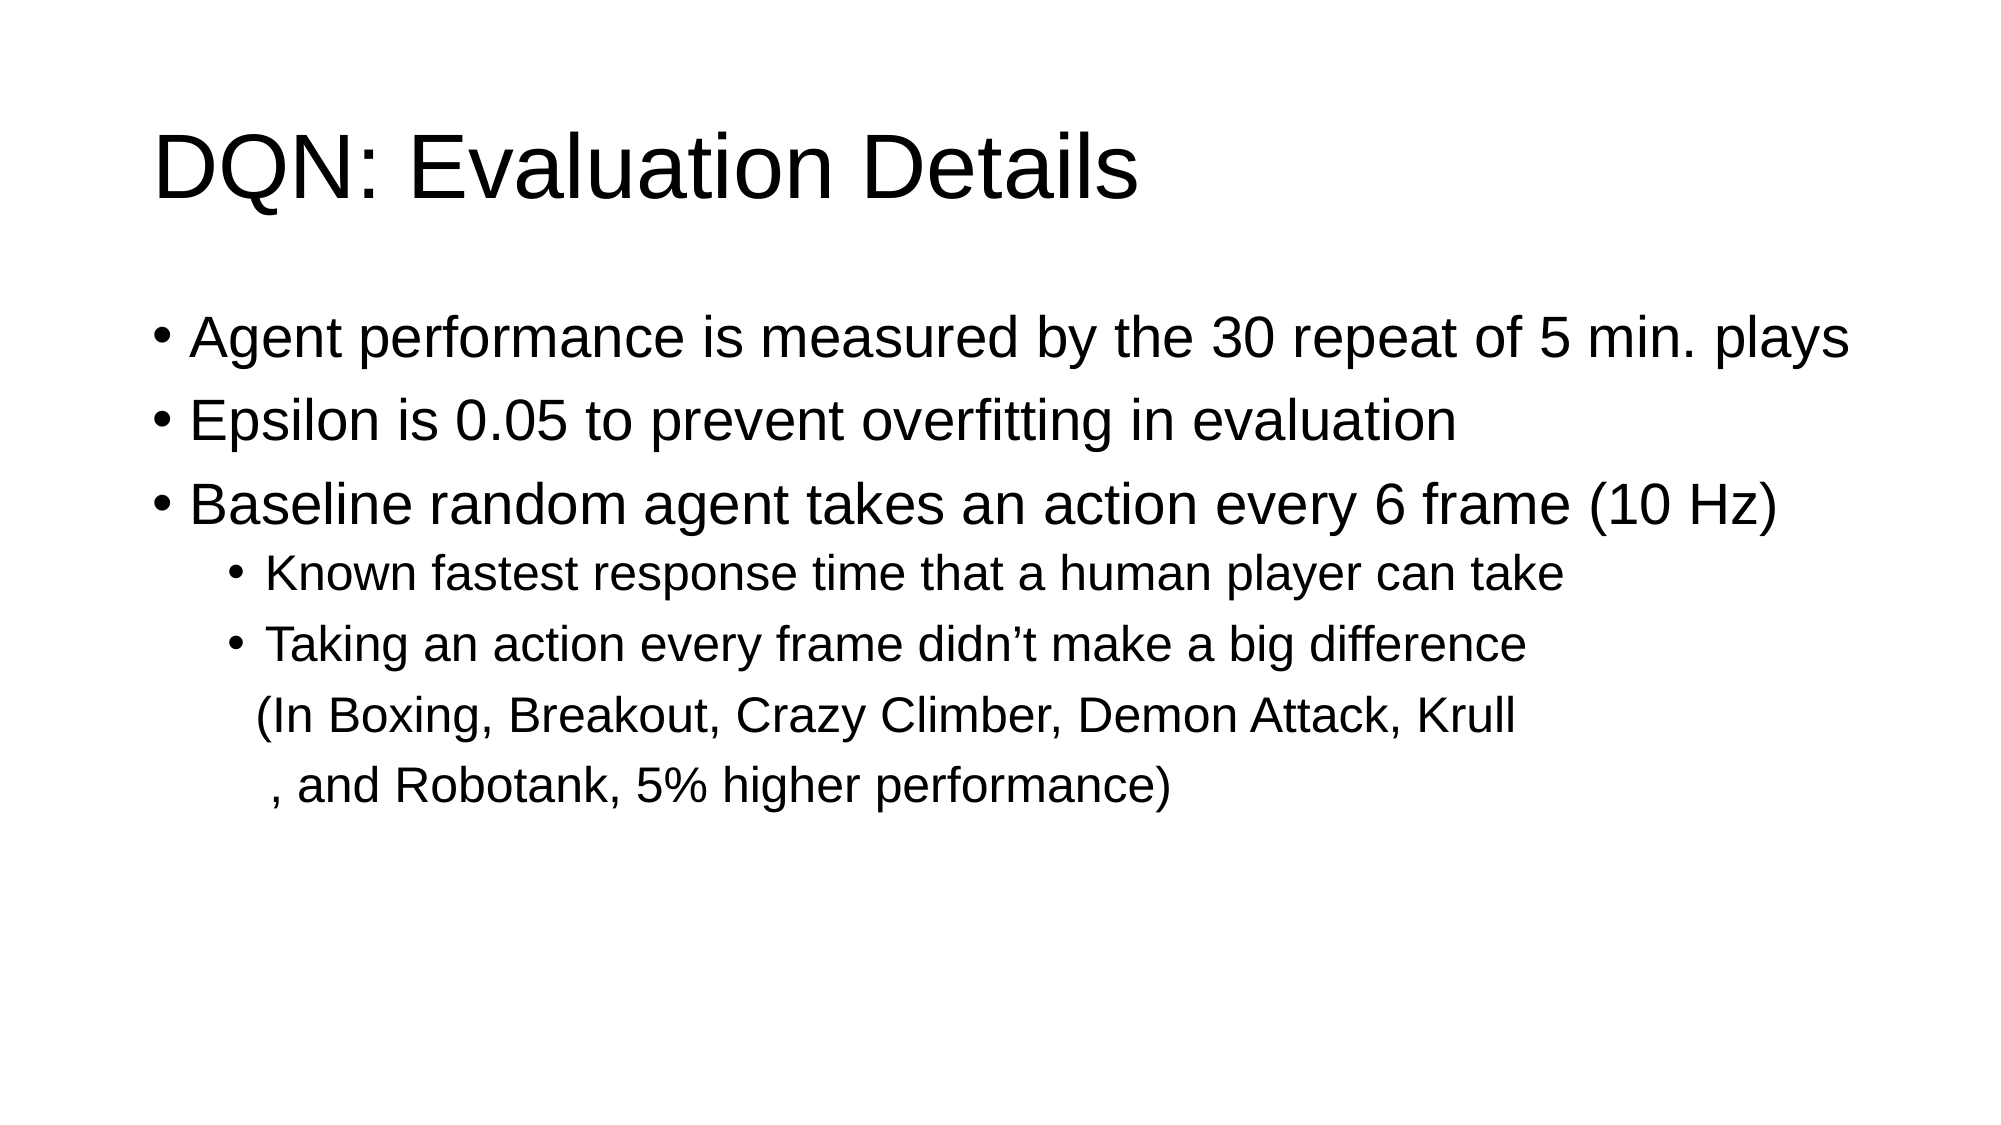

# DQN: Evaluation Details
Agent performance is measured by the 30 repeat of 5 min. plays
Epsilon is 0.05 to prevent overfitting in evaluation
Baseline random agent takes an action every 6 frame (10 Hz)
Known fastest response time that a human player can take
Taking an action every frame didn’t make a big difference
  (In Boxing, Breakout, Crazy Climber, Demon Attack, Krull
   , and Robotank, 5% higher performance)